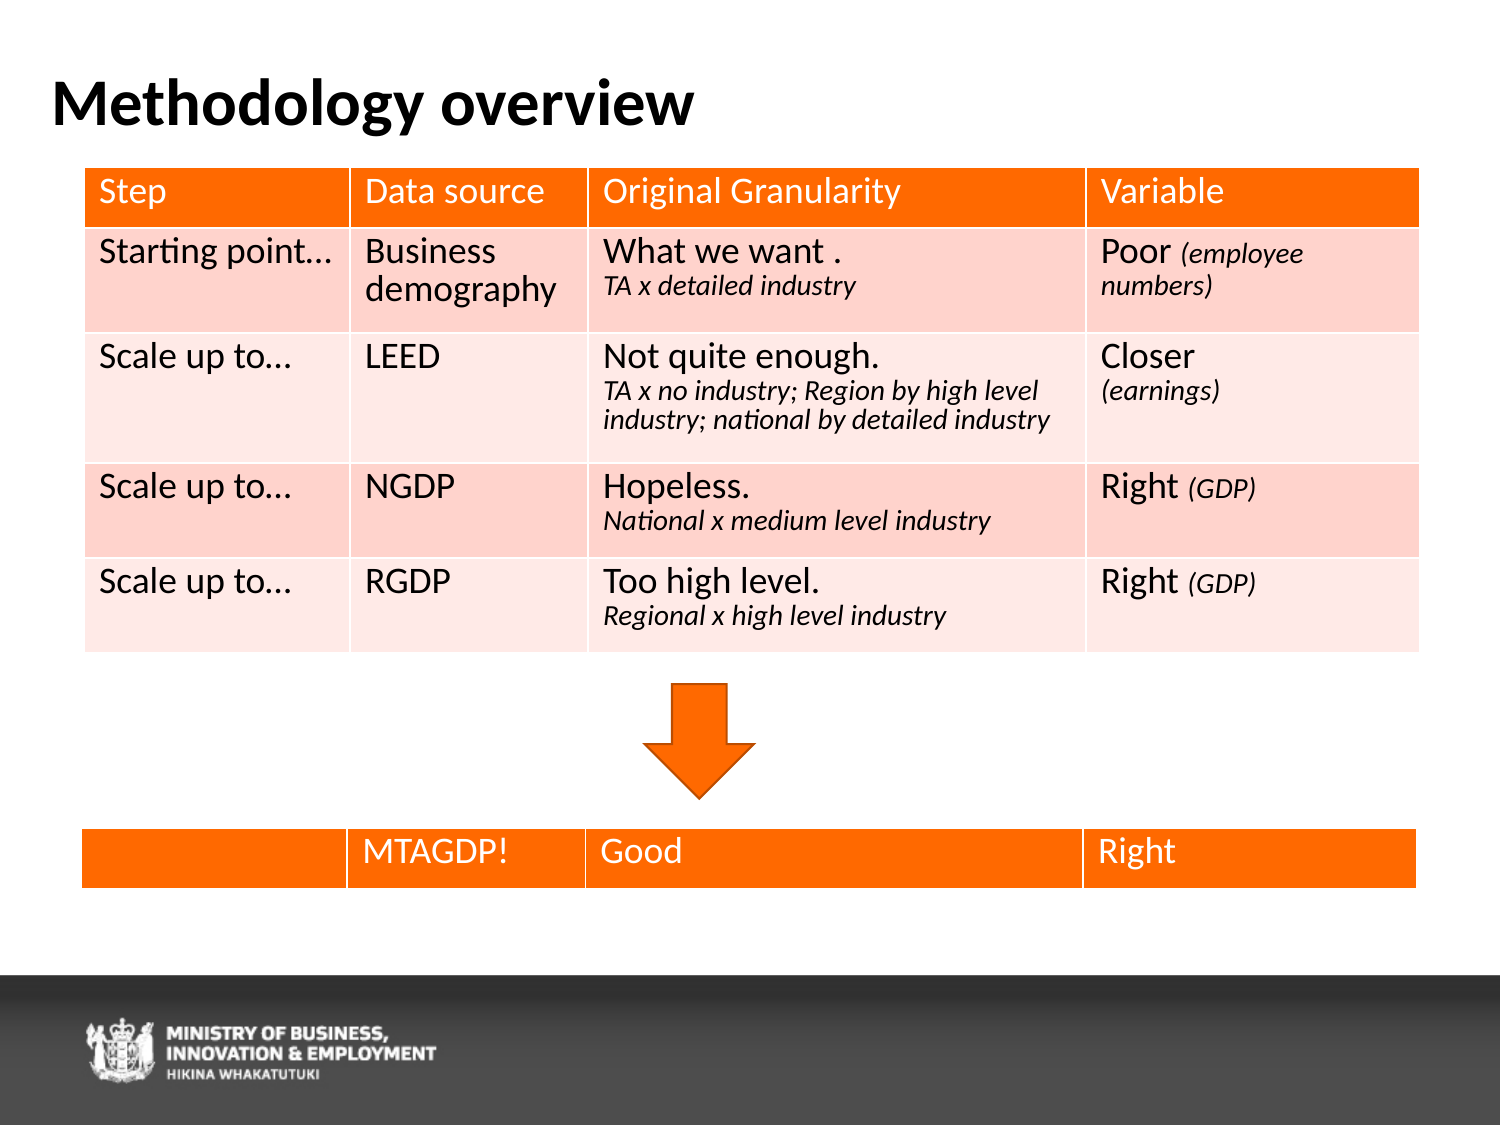

# Methodology overview
| Step | Data source | Original Granularity | Variable |
| --- | --- | --- | --- |
| Starting point… | Business demography | What we want . TA x detailed industry | Poor (employee numbers) |
| Scale up to… | LEED | Not quite enough. TA x no industry; Region by high level industry; national by detailed industry | Closer (earnings) |
| Scale up to… | NGDP | Hopeless. National x medium level industry | Right (GDP) |
| Scale up to… | RGDP | Too high level. Regional x high level industry | Right (GDP) |

|  | MTAGDP! | Good | Right |
| --- | --- | --- | --- |